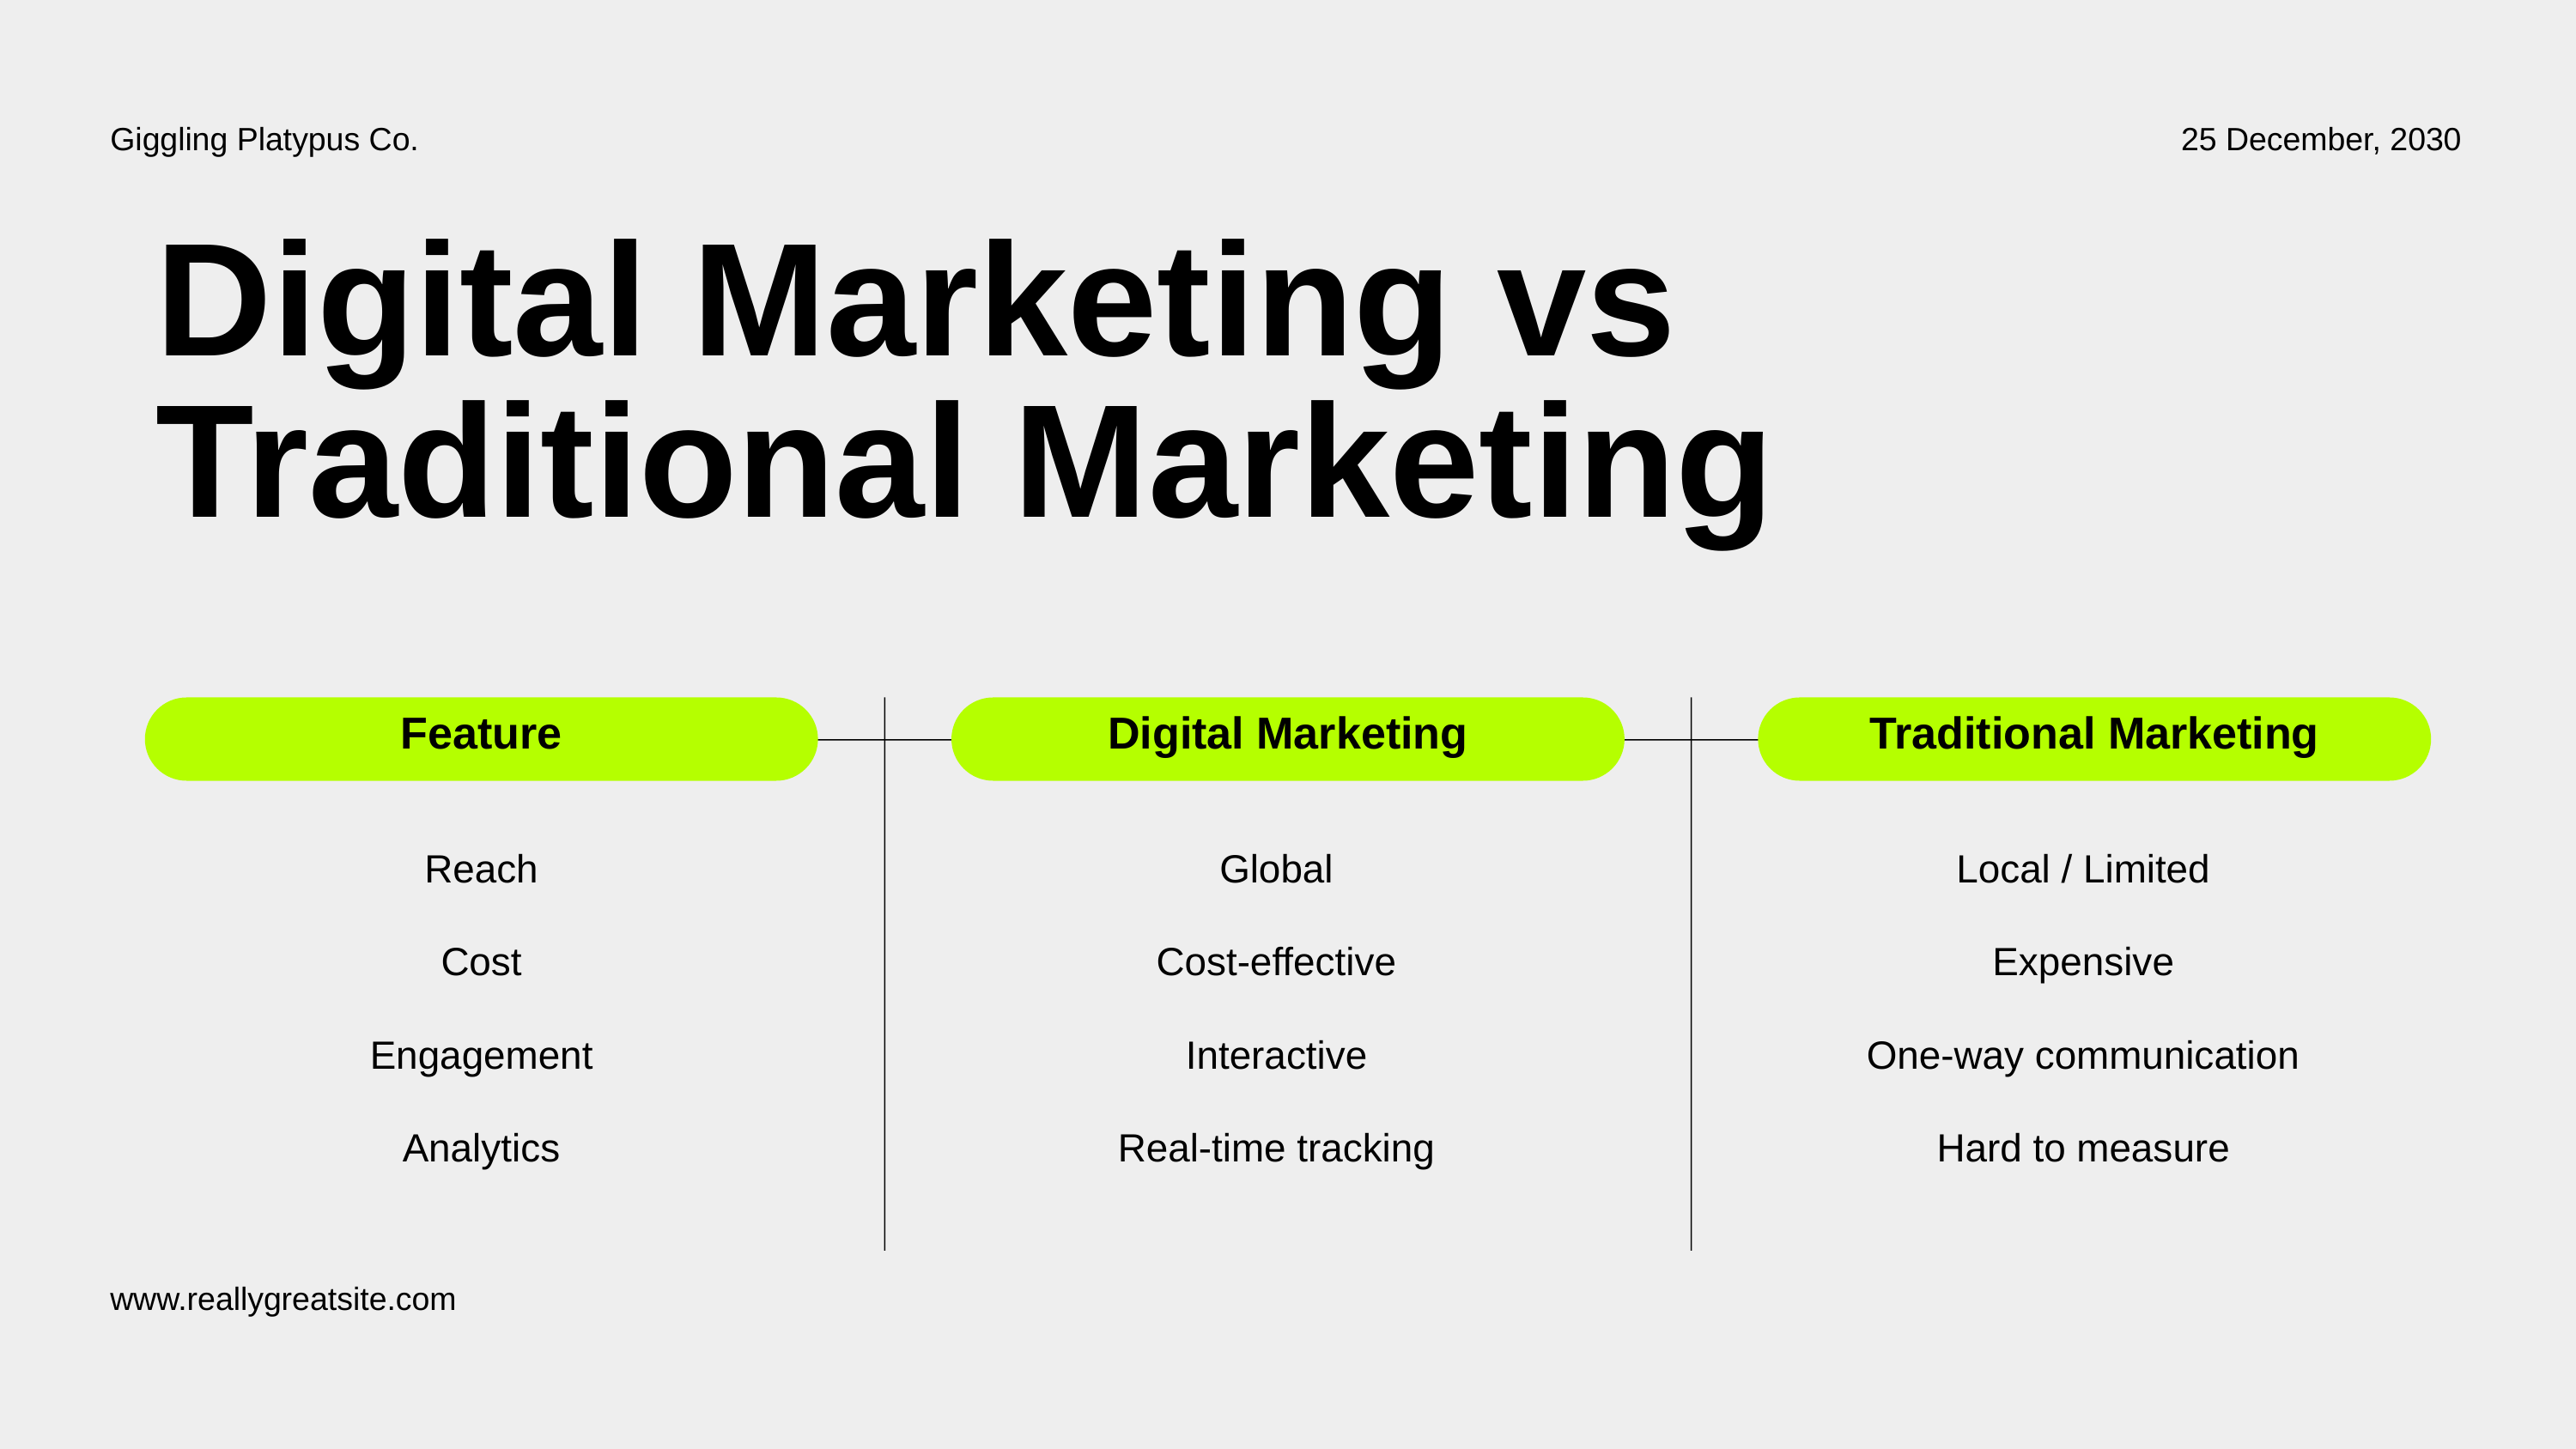

Giggling Platypus Co.
25 December, 2030
Digital Marketing vs Traditional Marketing

Feature

Digital Marketing

Traditional Marketing

Reach
Global
Local / Limited
Cost
Cost-effective
Expensive
Engagement
Interactive
One-way communication
Analytics
Real-time tracking
Hard to measure
www.reallygreatsite.com